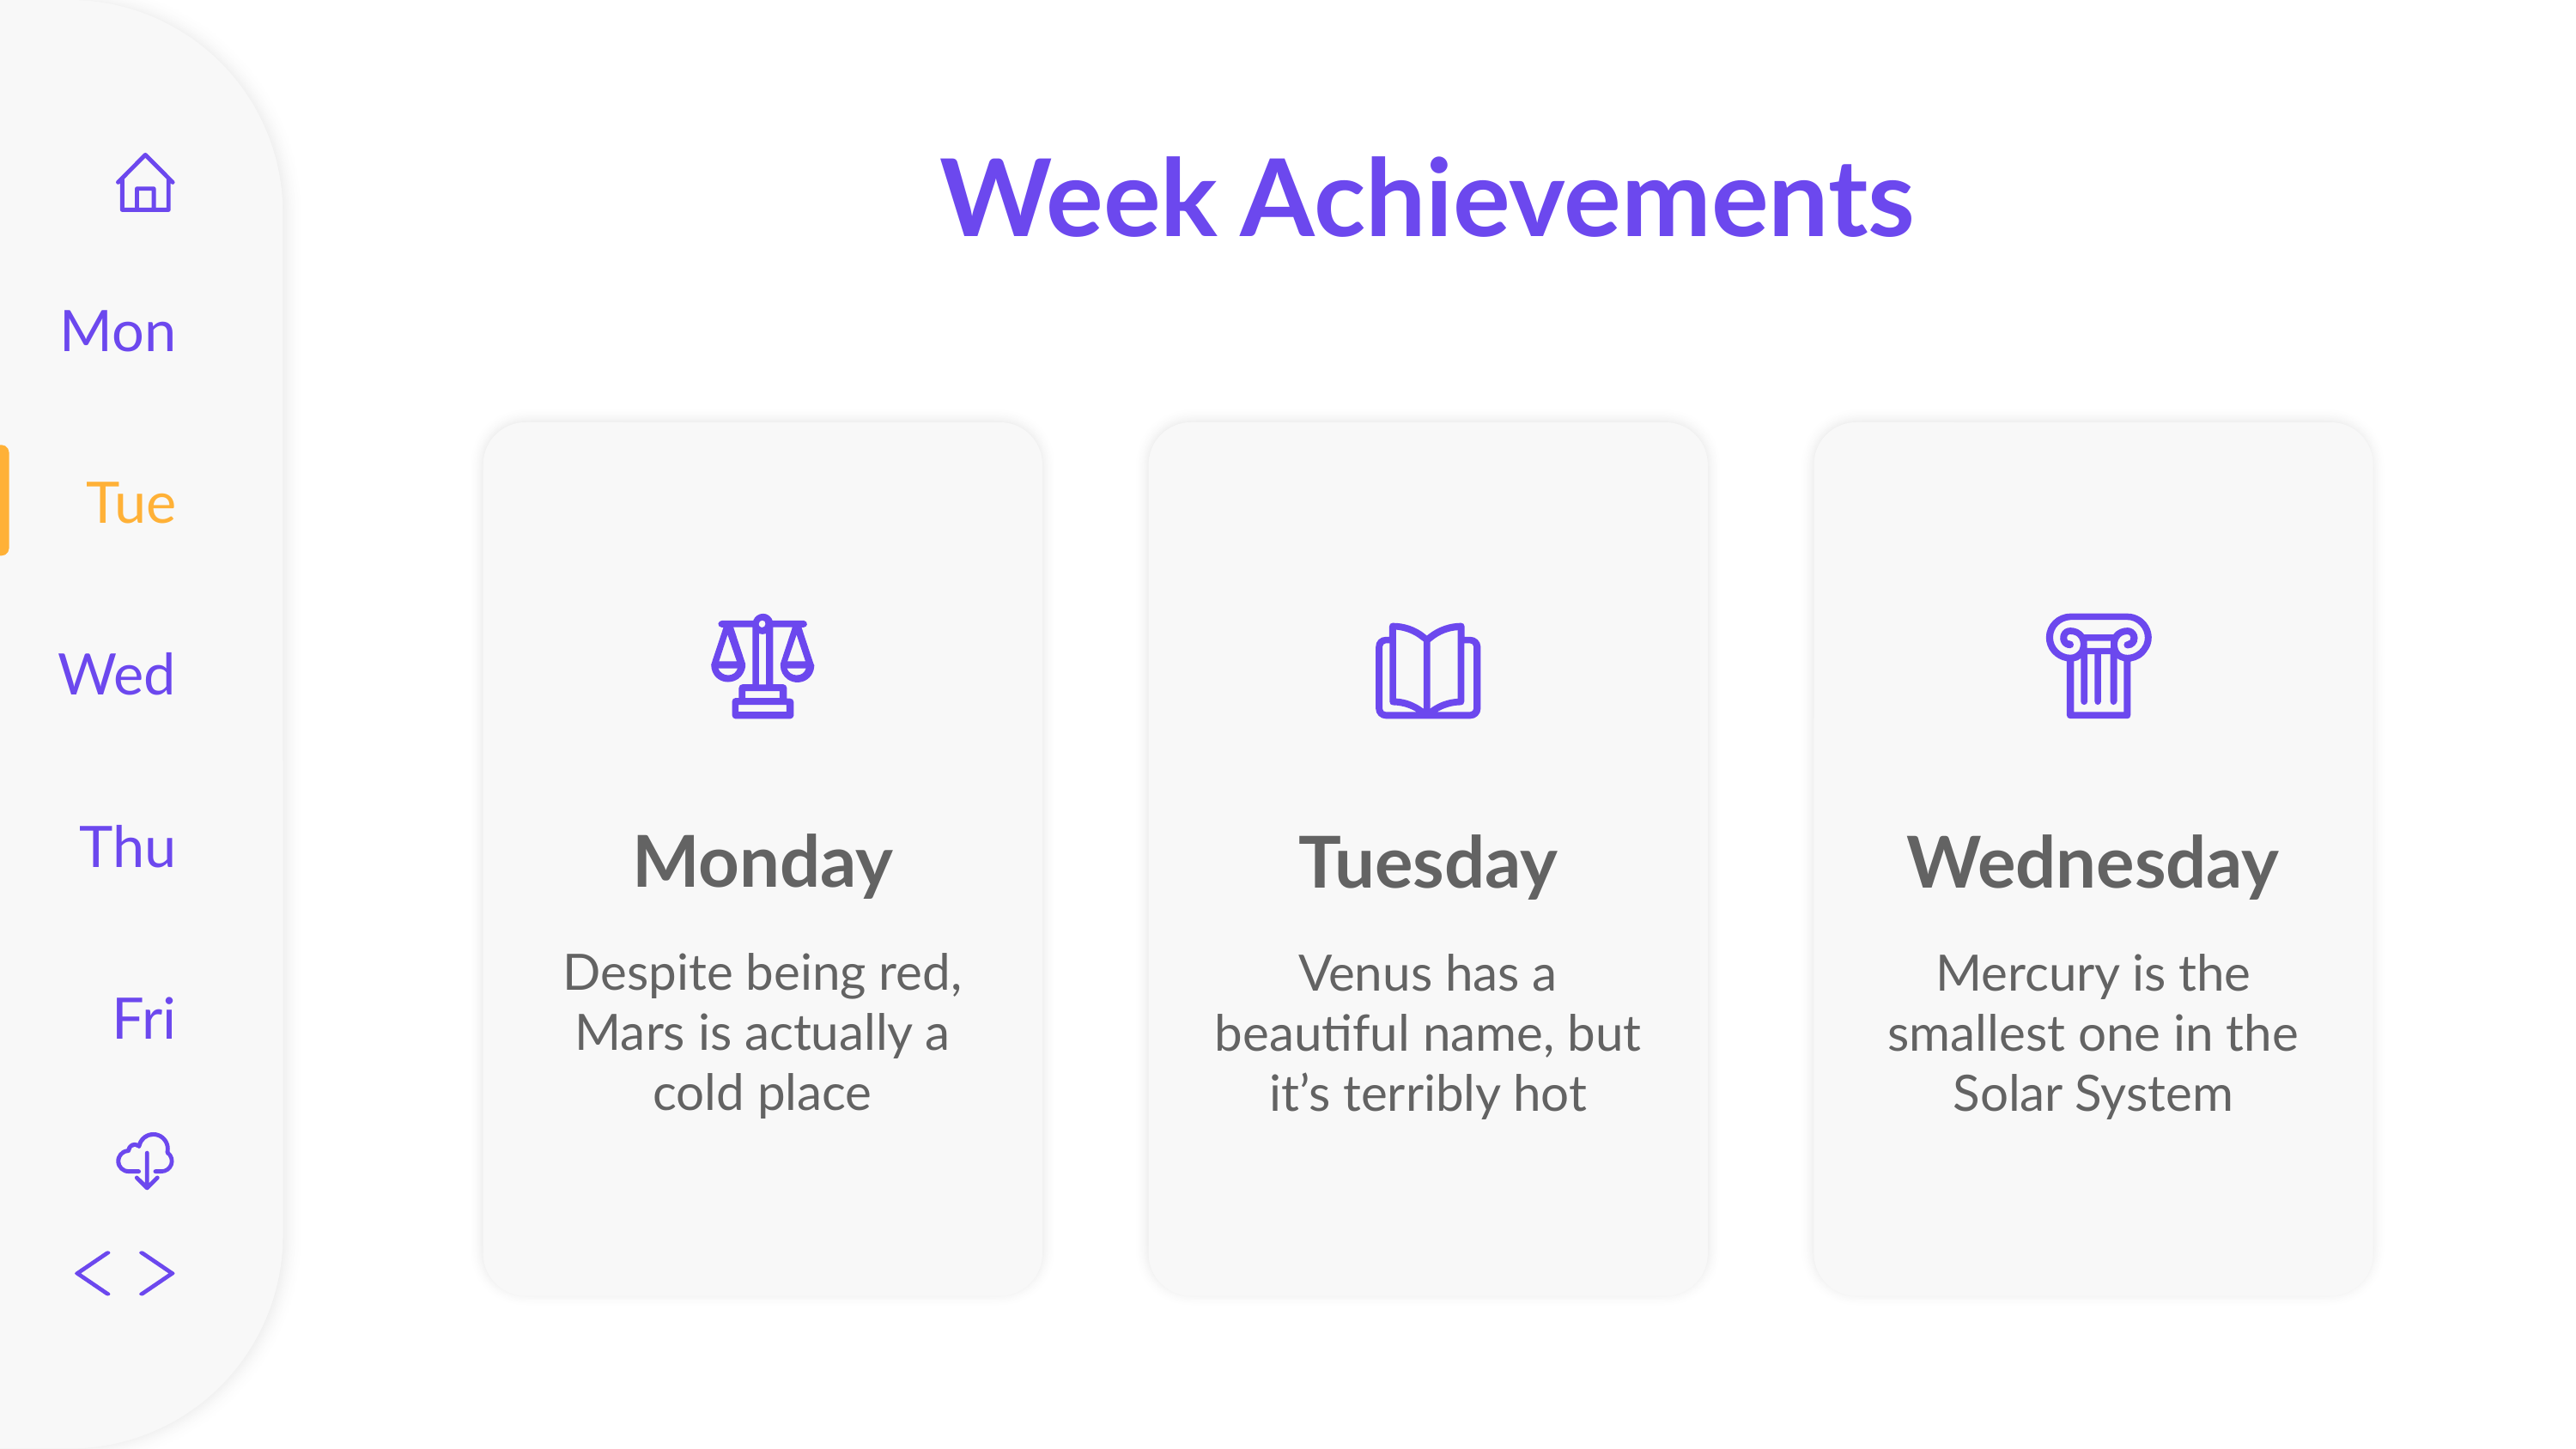

# Week Achievements

Mon
Tue

Wed

Thu
Monday
Wednesday
Tuesday
Despite being red, Mars is actually a cold place
Mercury is the smallest one in the Solar System
Venus has a beautiful name, but it’s terribly hot
Fri